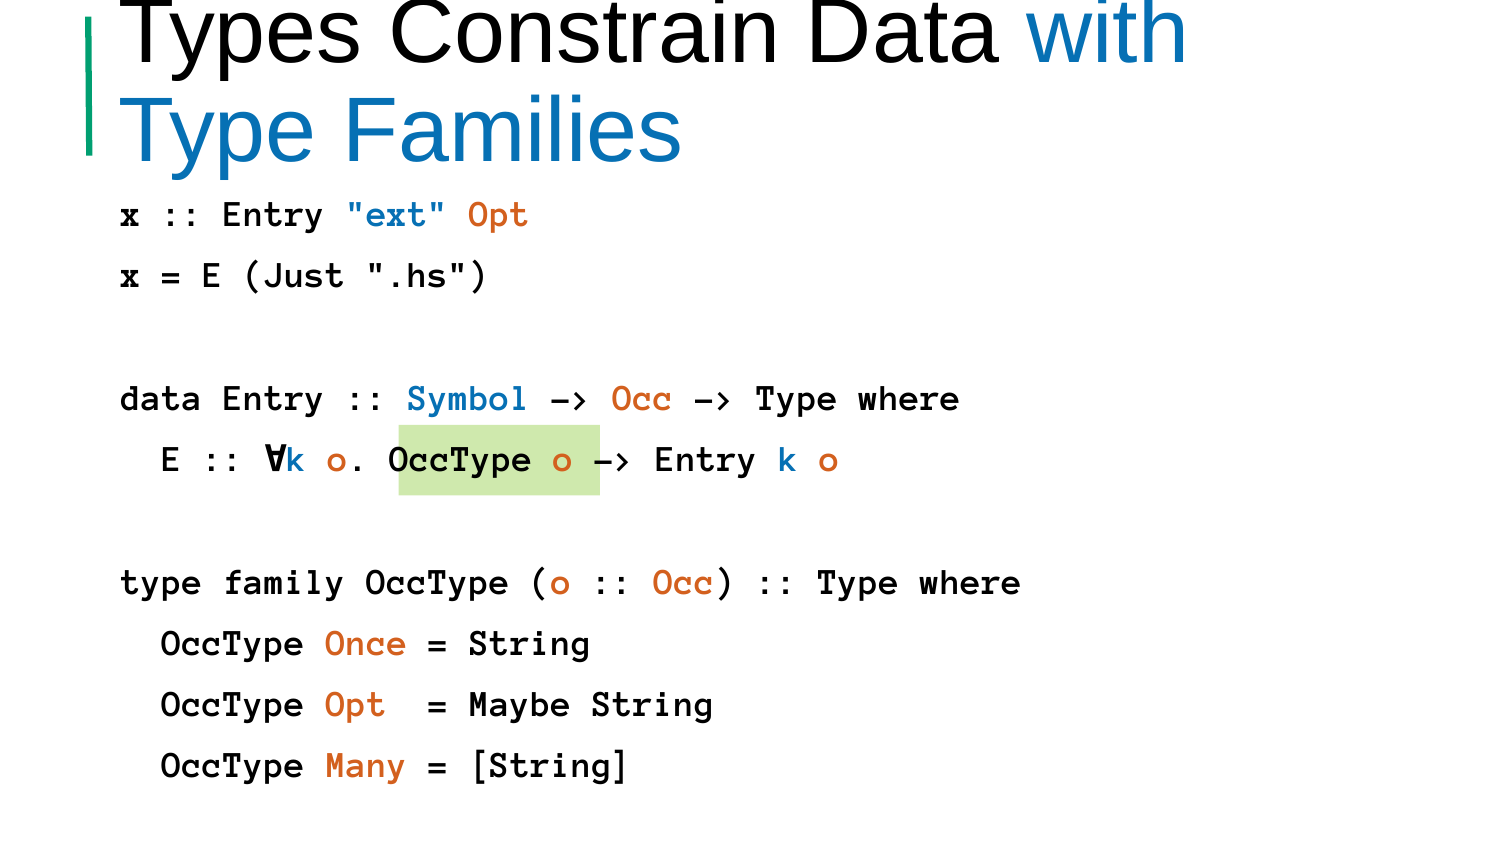

# Types Constrain Data with Type Families
x :: Entry "ext" Opt
x = E (Just ".hs")

data Entry :: Symbol -> Occ -> Type where
  E :: ∀k o. OccType o -> Entry k o

type family OccType (o :: Occ) :: Type where
  OccType Once = String
  OccType Opt  = Maybe String
  OccType Many = [String]